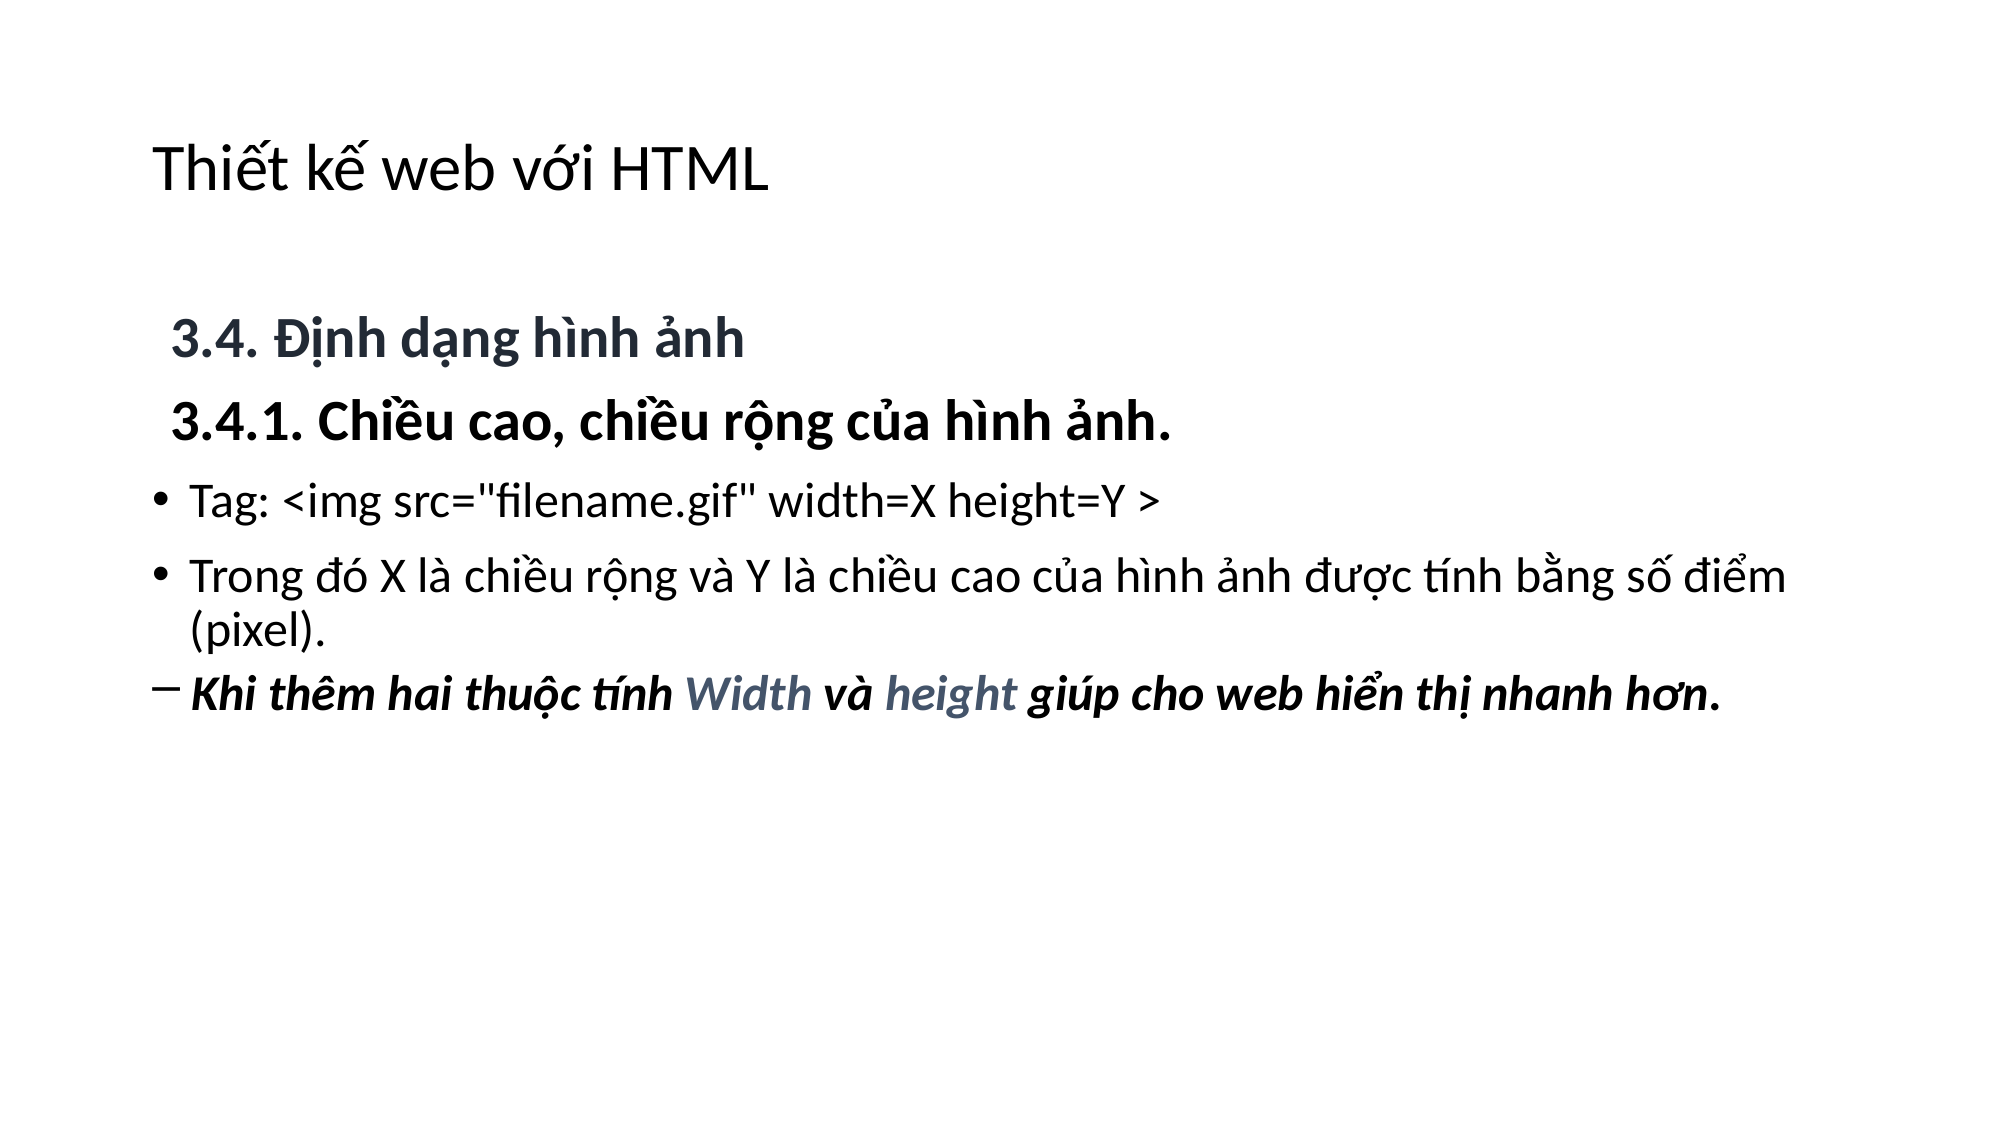

# Thiết kế web với HTML
3.4. Định dạng hình ảnh
3.4.1. Chiều cao, chiều rộng của hình ảnh.
Tag: <img src="filename.gif" width=X height=Y >
Trong đó X là chiều rộng và Y là chiều cao của hình ảnh được tính bằng số điểm (pixel).
 Khi thêm hai thuộc tính Width và height giúp cho web hiển thị nhanh hơn.